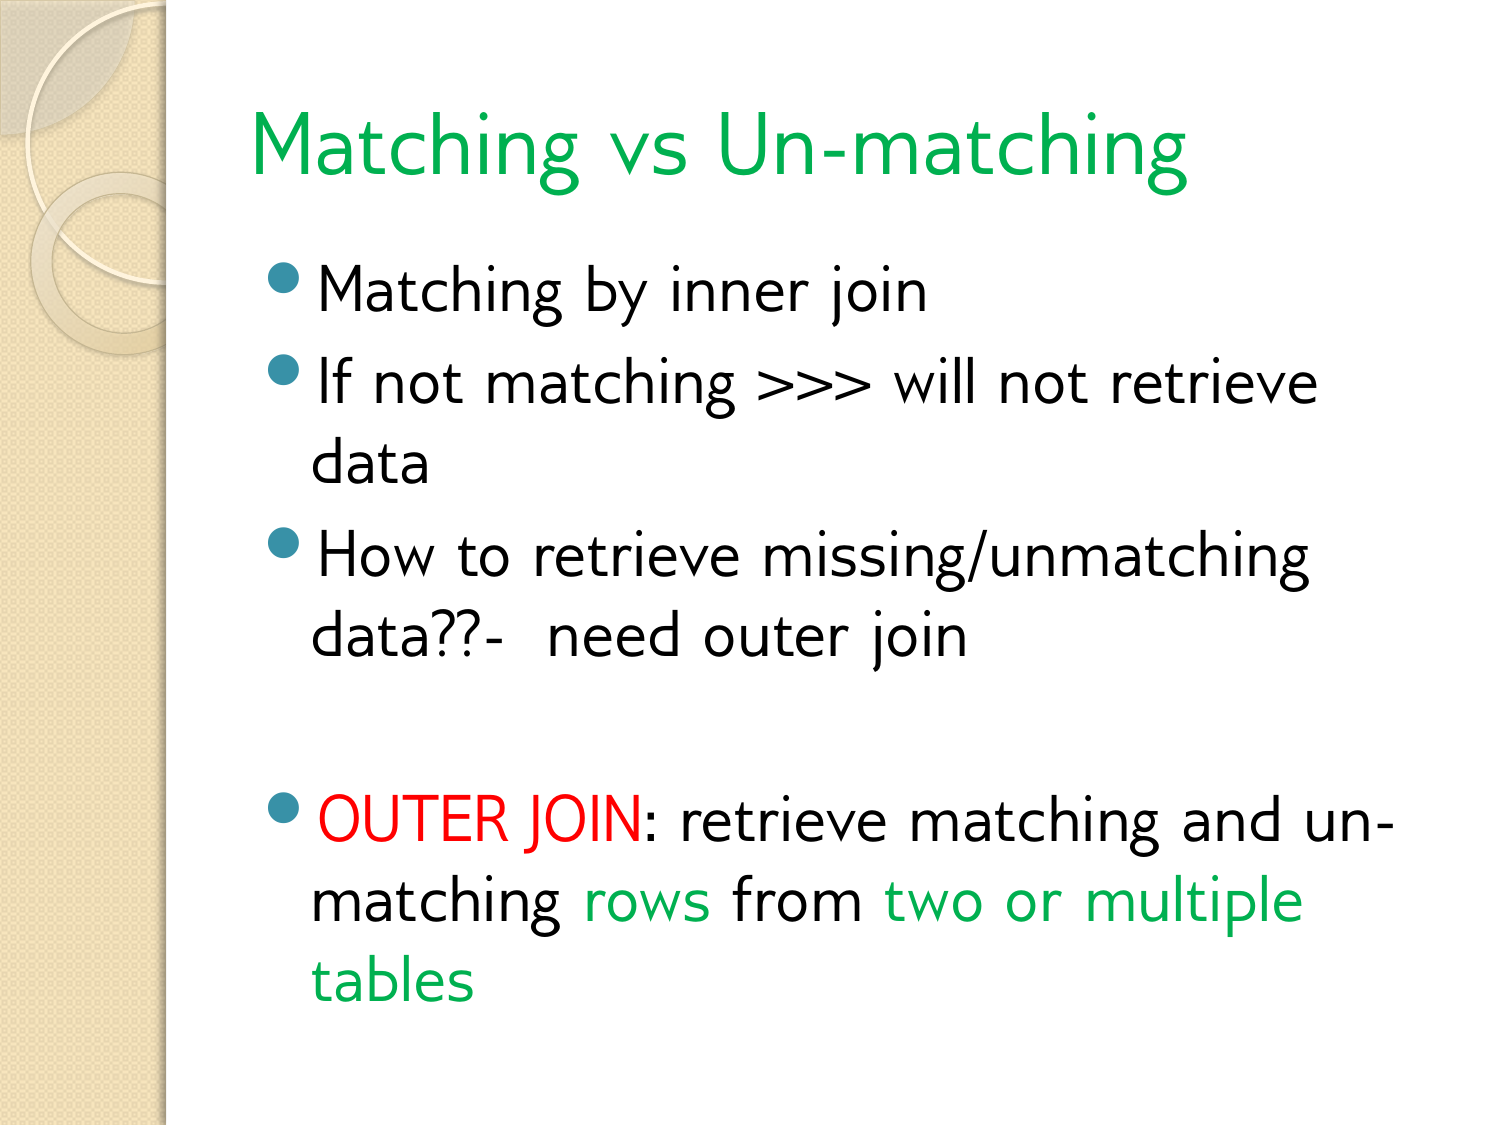

# Matching vs Un-matching
Matching by inner join
If not matching >>> will not retrieve data
How to retrieve missing/unmatching  data??-  need outer join

OUTER JOIN: retrieve matching and un-matching rows from two or multiple tables